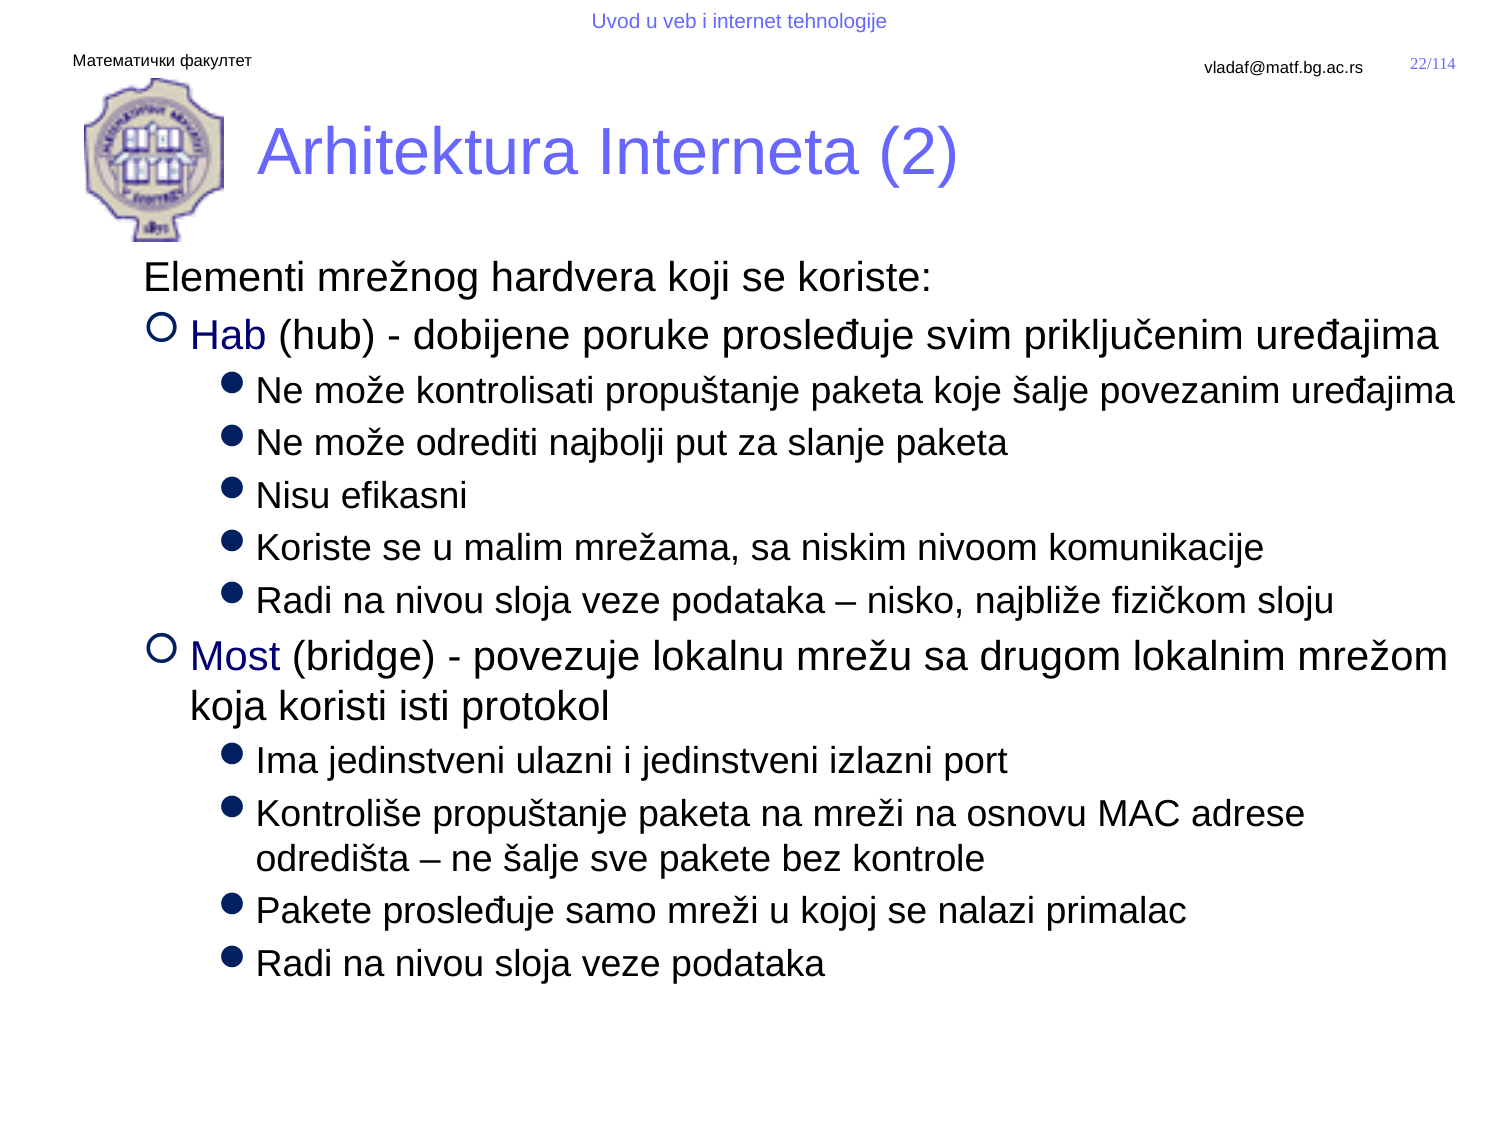

# Arhitektura Interneta (2)
Elementi mrežnog hardvera koji se koriste:
Hab (hub) - dobijene poruke prosleđuje svim priključenim uređajima
Ne može kontrolisati propuštanje paketa koje šalje povezanim uređajima
Ne može odrediti najbolji put za slanje paketa
Nisu efikasni
Koriste se u malim mrežama, sa niskim nivoom komunikacije
Radi na nivou sloja veze podataka – nisko, najbliže fizičkom sloju
Most (bridge) - povezuje lokalnu mrežu sa drugom lokalnim mrežom koja koristi isti protokol
Ima jedinstveni ulazni i jedinstveni izlazni port
Kontroliše propuštanje paketa na mreži na osnovu MAC adrese odredišta – ne šalje sve pakete bez kontrole
Pakete prosleđuje samo mreži u kojoj se nalazi primalac
Radi na nivou sloja veze podataka